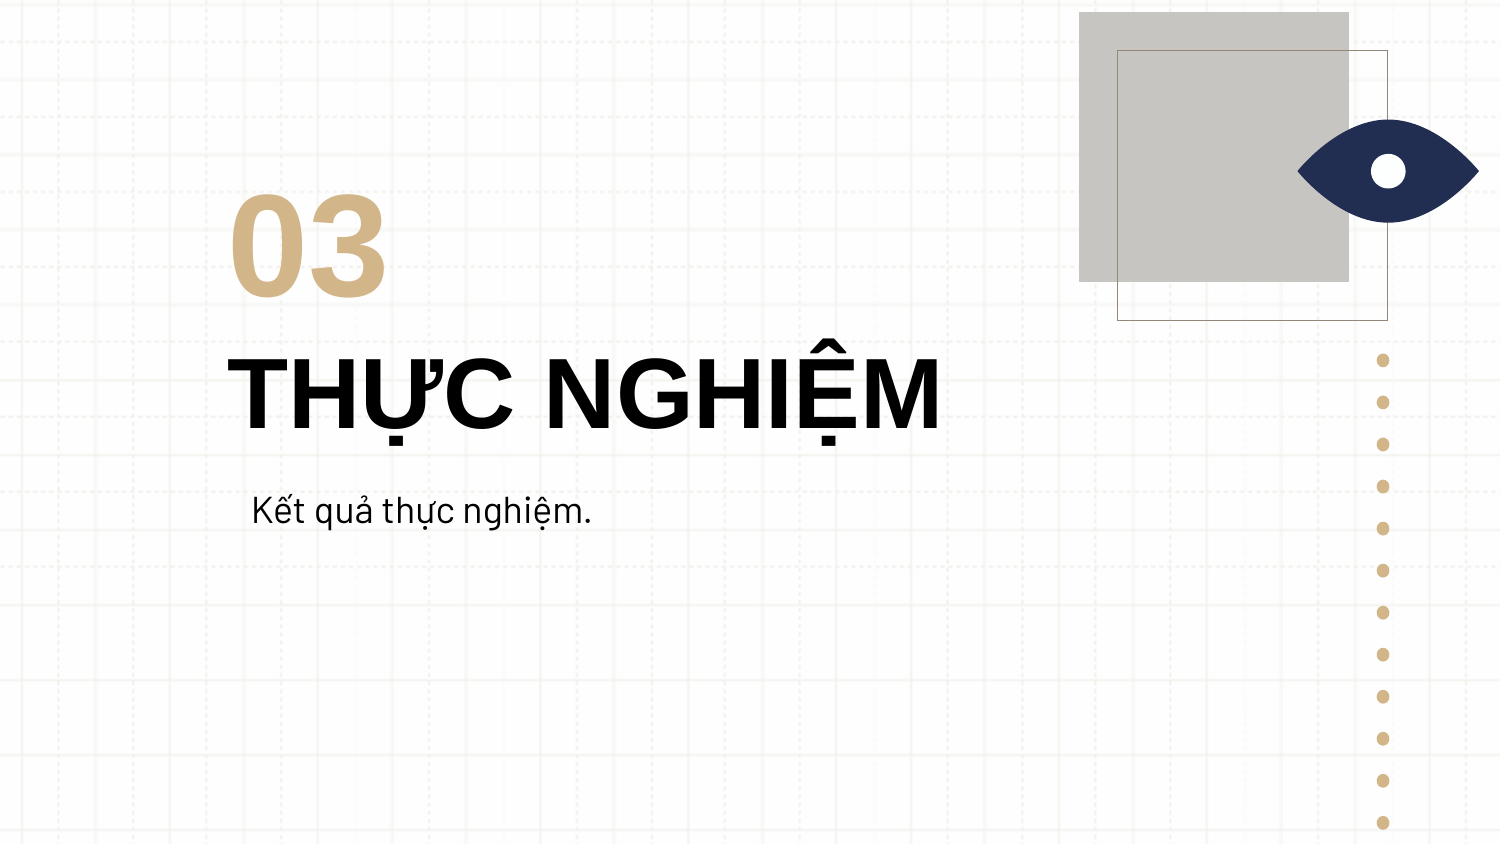

03
# THỰC NGHIỆM
Kết quả thực nghiệm.